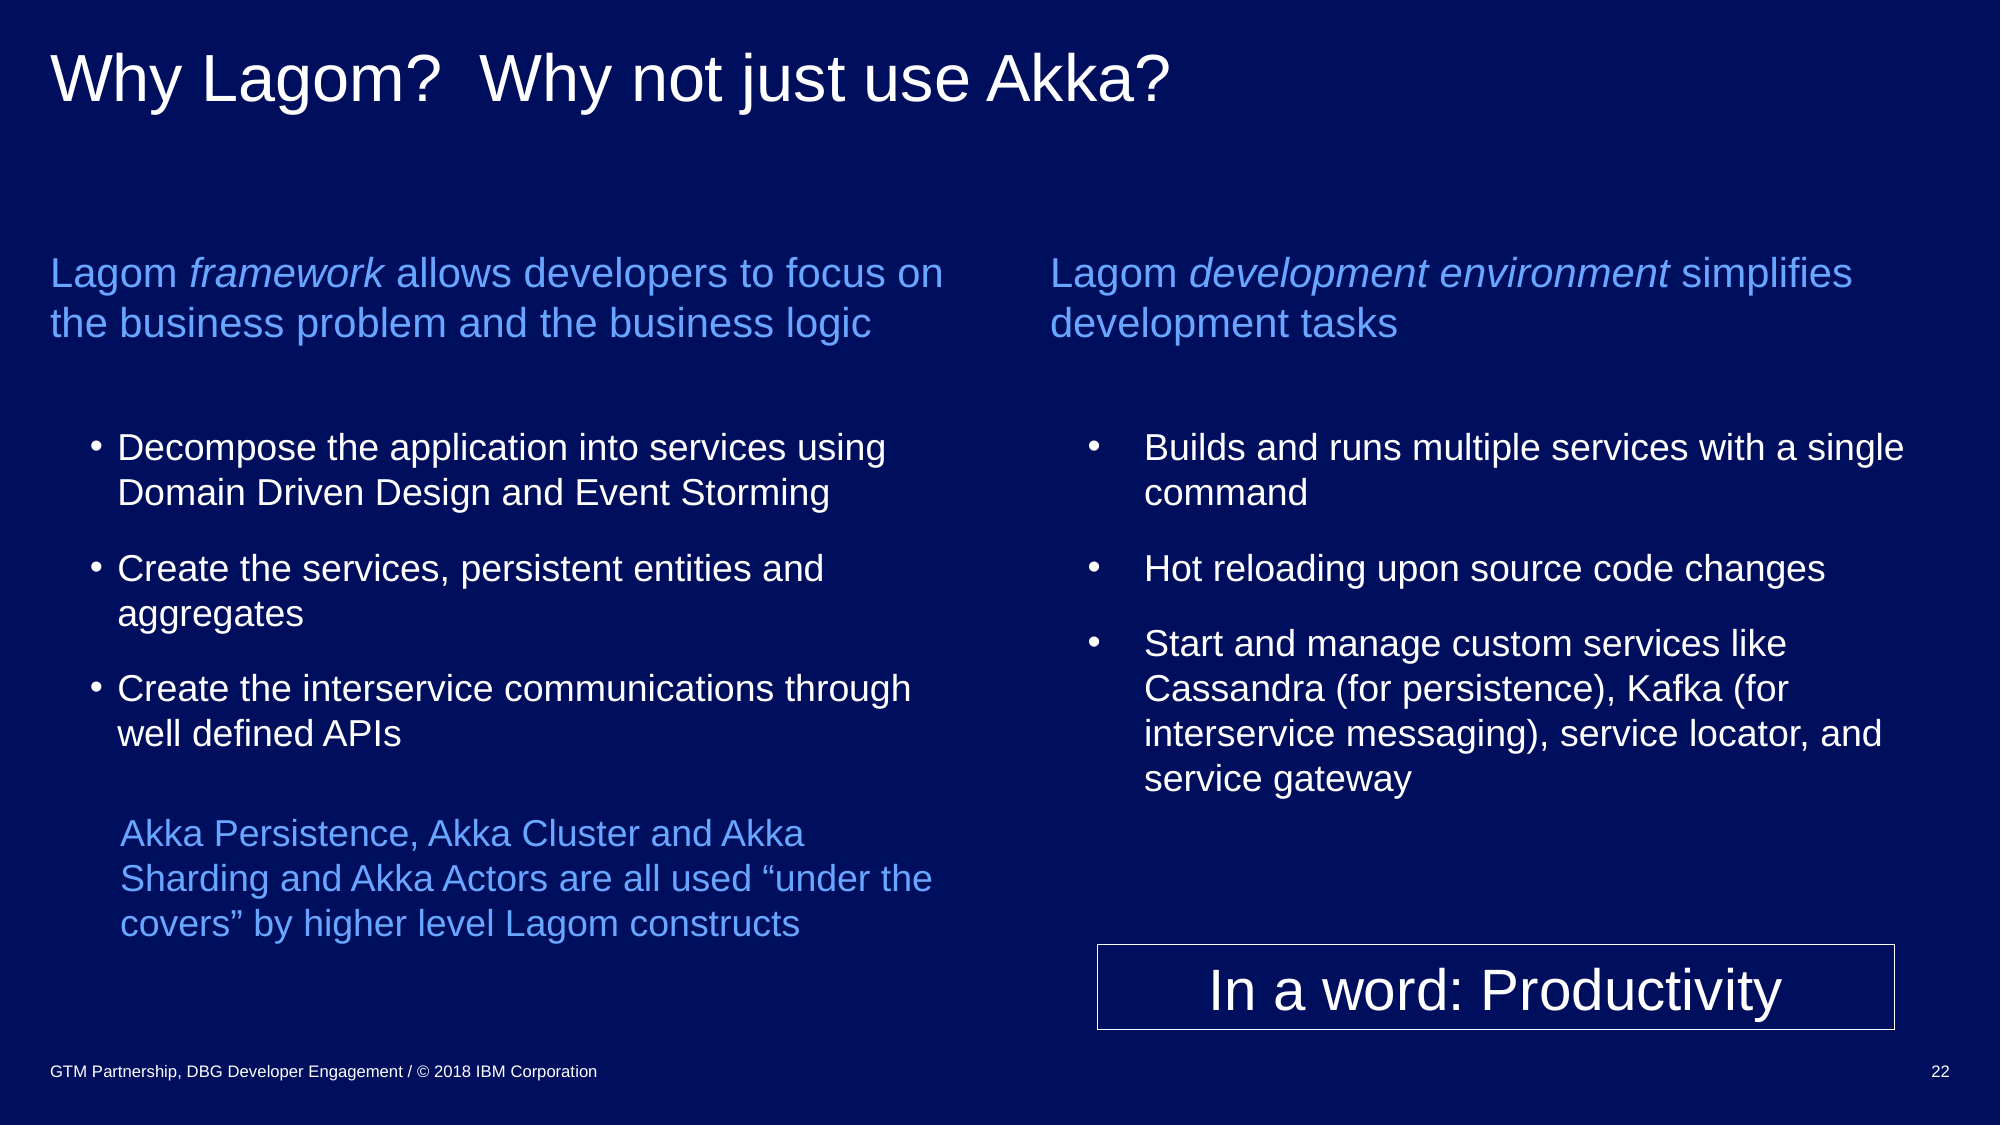

# Why Lagom?  Why not just use Akka?
Lagom framework allows developers to focus on the business problem and the business logic

Decompose the application into services using Domain Driven Design and Event Storming
Create the services, persistent entities and aggregates
Create the interservice communications through  well defined APIs

Lagom development environment simplifies  development tasks

Builds and runs multiple services with a single command
Hot reloading upon source code changes
Start and manage custom services like Cassandra (for persistence), Kafka (for interservice messaging), service locator, and service gateway

Akka Persistence, Akka Cluster and Akka Sharding and Akka Actors are all used “under the covers” by higher level Lagom constructs
In a word: Productivity
GTM Partnership, DBG Developer Engagement / © 2018 IBM Corporation
22